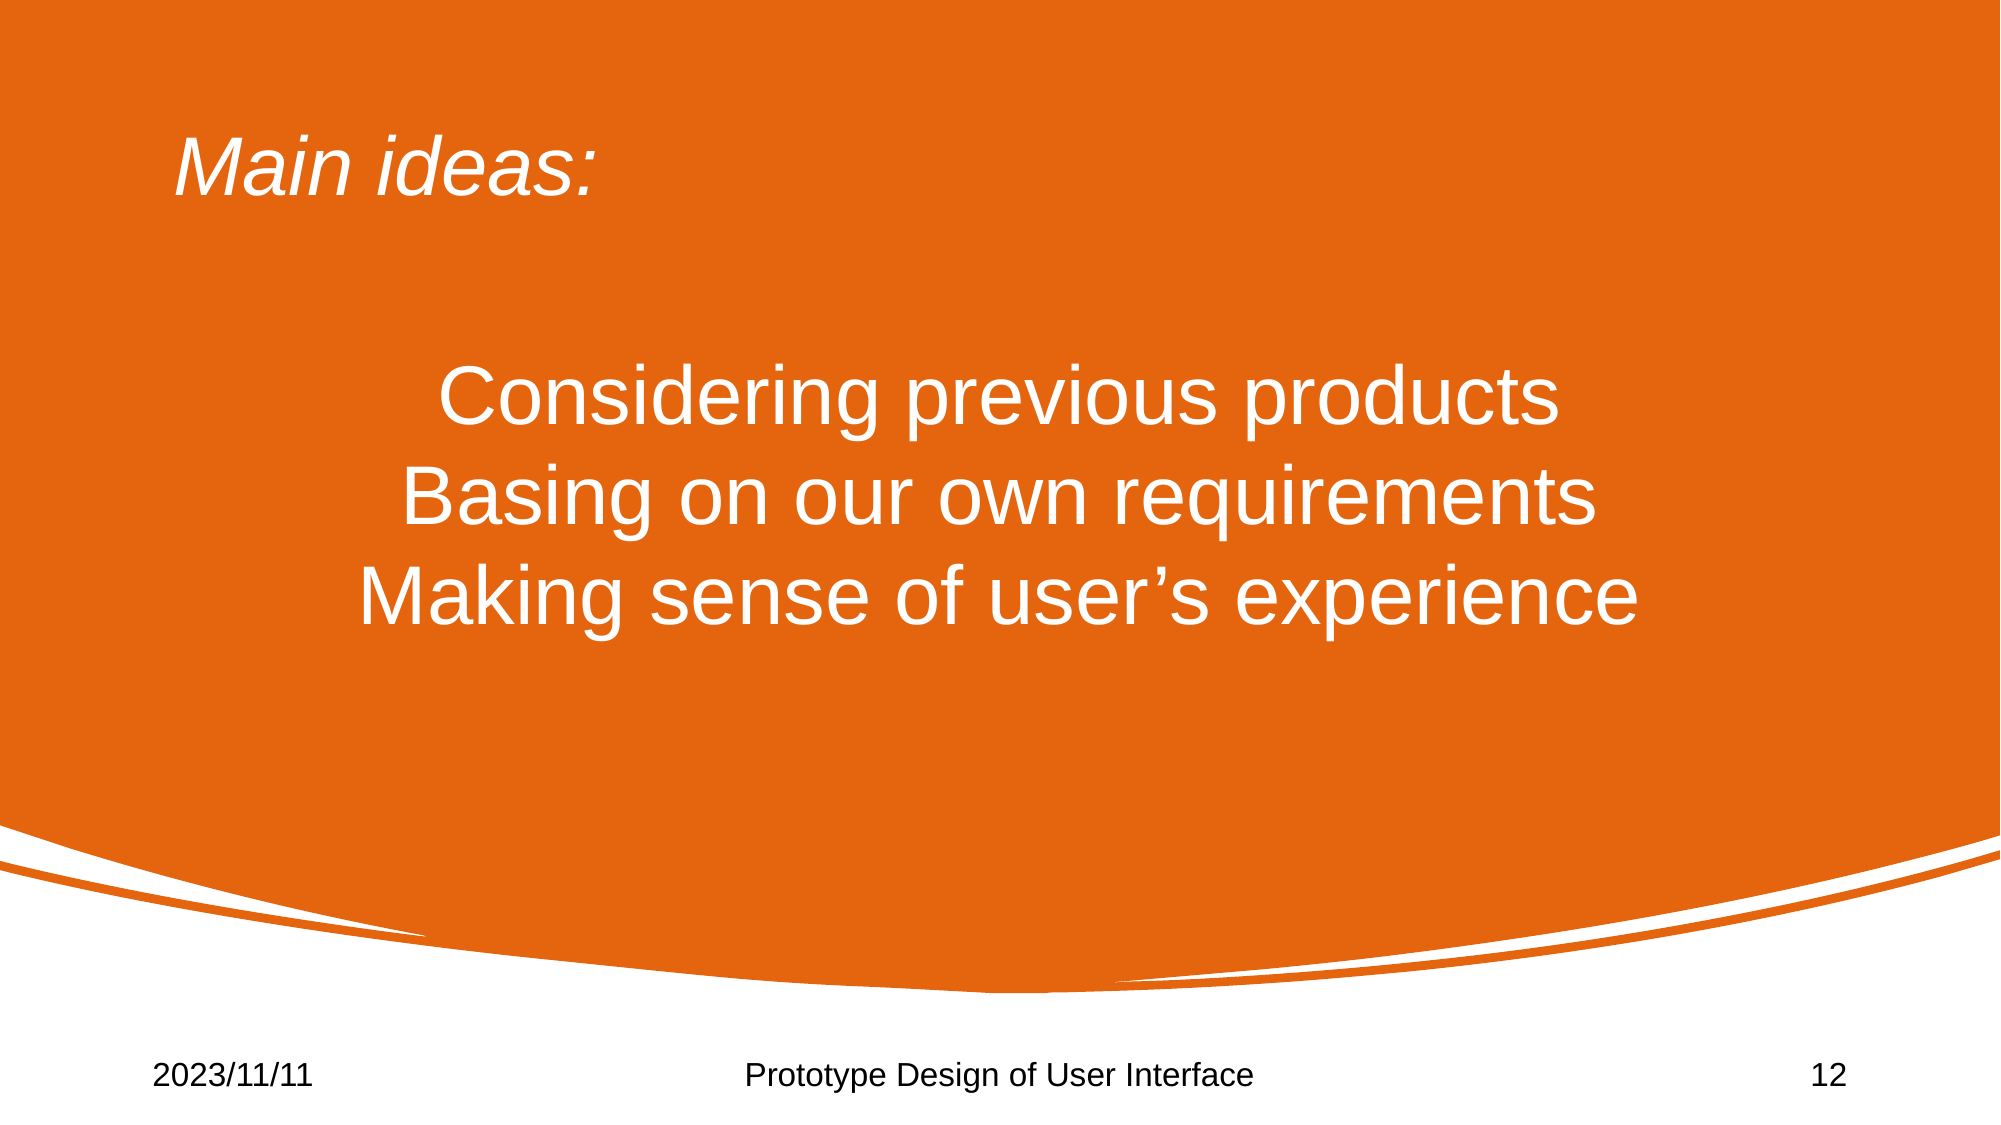

Main ideas:
# Considering previous products Basing on our own requirements Making sense of user’s experience
2023/11/11
Prototype Design of User Interface
12